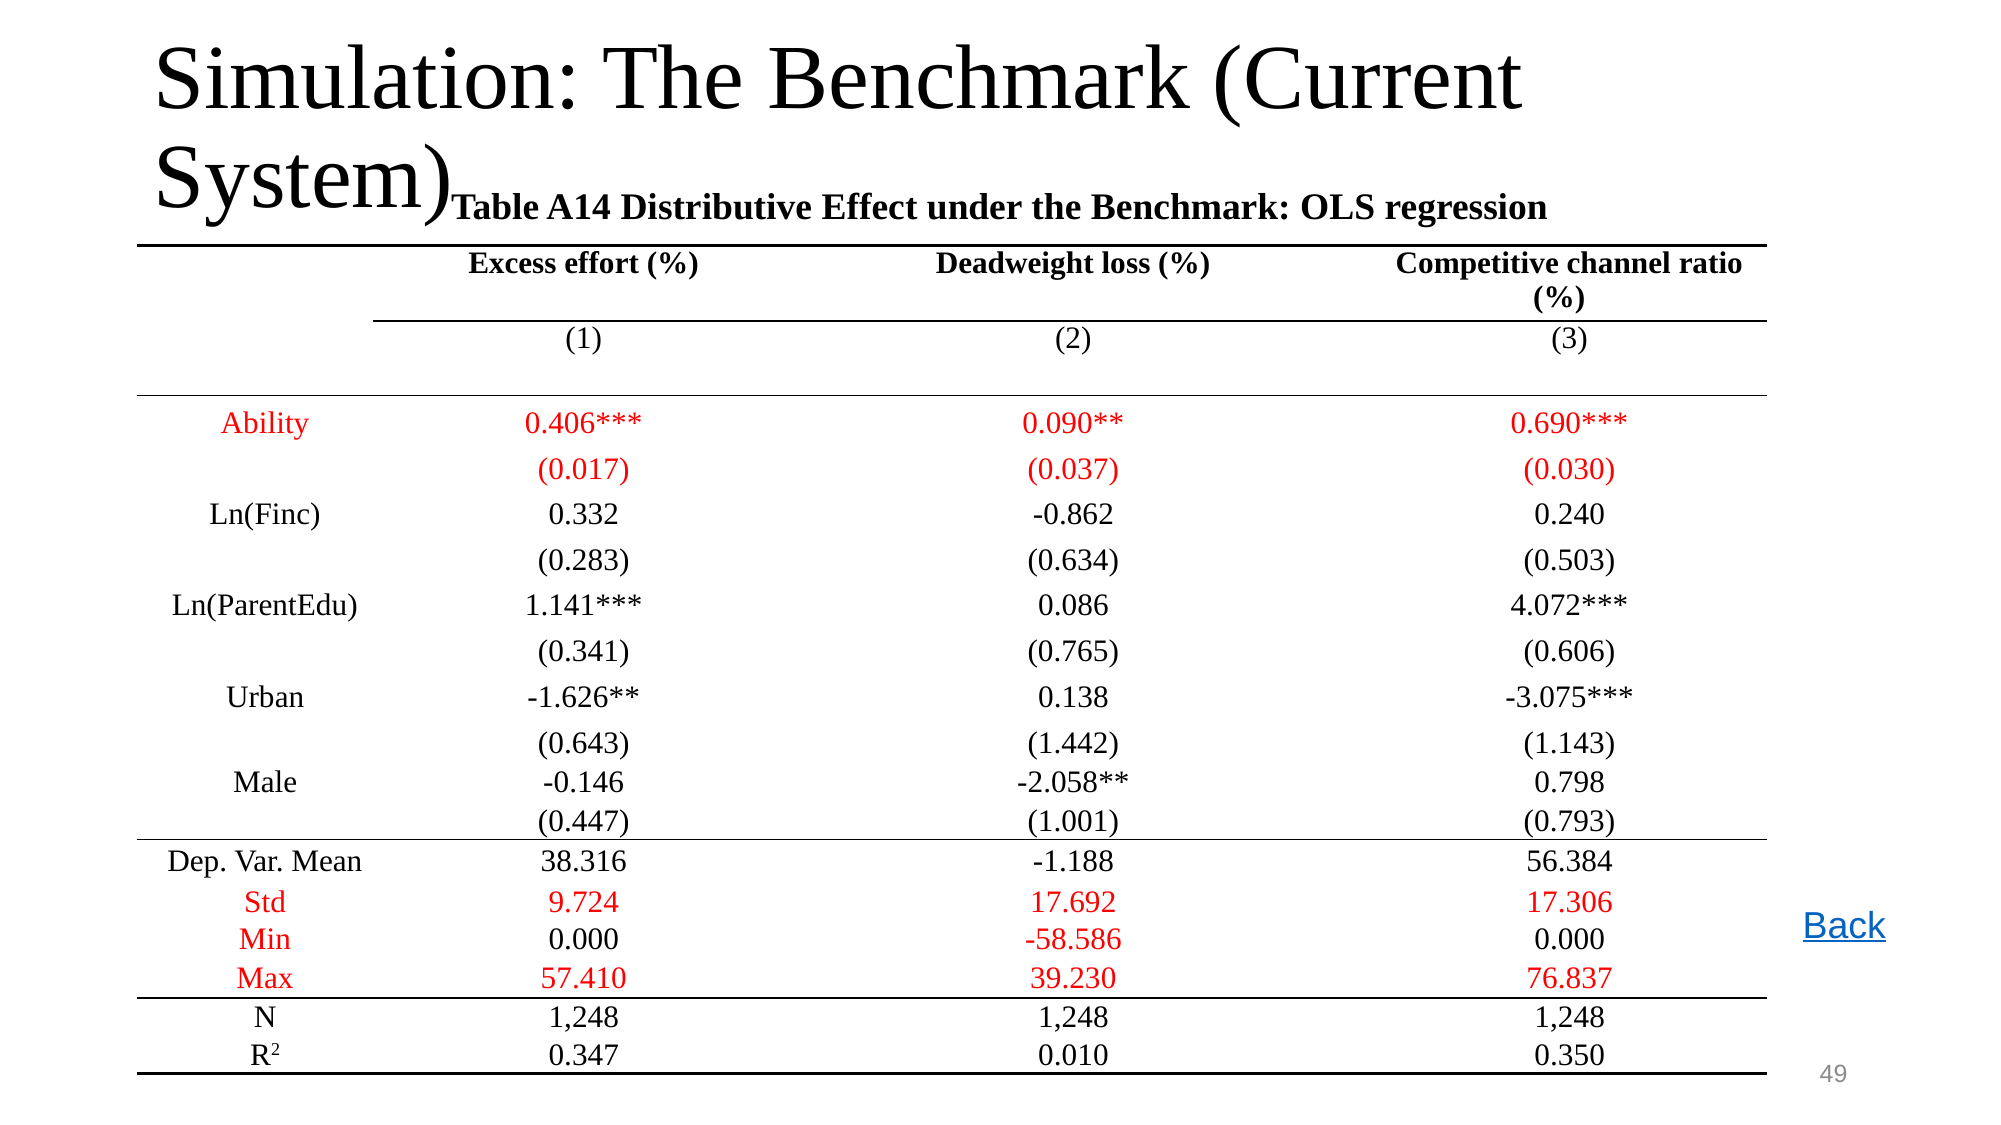

# Simulation: The Benchmark (Current System)
Table A14 Distributive Effect under the Benchmark: OLS regression
|  | Excess effort (%) | Deadweight loss (%) | Competitive channel ratio (%) |
| --- | --- | --- | --- |
|  | (1) | (2) | (3) |
| Ability | 0.406\*\*\* | 0.090\*\* | 0.690\*\*\* |
|  | (0.017) | (0.037) | (0.030) |
| Ln(Finc) | 0.332 | -0.862 | 0.240 |
|  | (0.283) | (0.634) | (0.503) |
| Ln(ParentEdu) | 1.141\*\*\* | 0.086 | 4.072\*\*\* |
|  | (0.341) | (0.765) | (0.606) |
| Urban | -1.626\*\* | 0.138 | -3.075\*\*\* |
|  | (0.643) | (1.442) | (1.143) |
| Male | -0.146 | -2.058\*\* | 0.798 |
|  | (0.447) | (1.001) | (0.793) |
| Dep. Var. Mean | 38.316 | -1.188 | 56.384 |
| Std | 9.724 | 17.692 | 17.306 |
| Min | 0.000 | -58.586 | 0.000 |
| Max | 57.410 | 39.230 | 76.837 |
| N | 1,248 | 1,248 | 1,248 |
| R2 | 0.347 | 0.010 | 0.350 |
Back
49